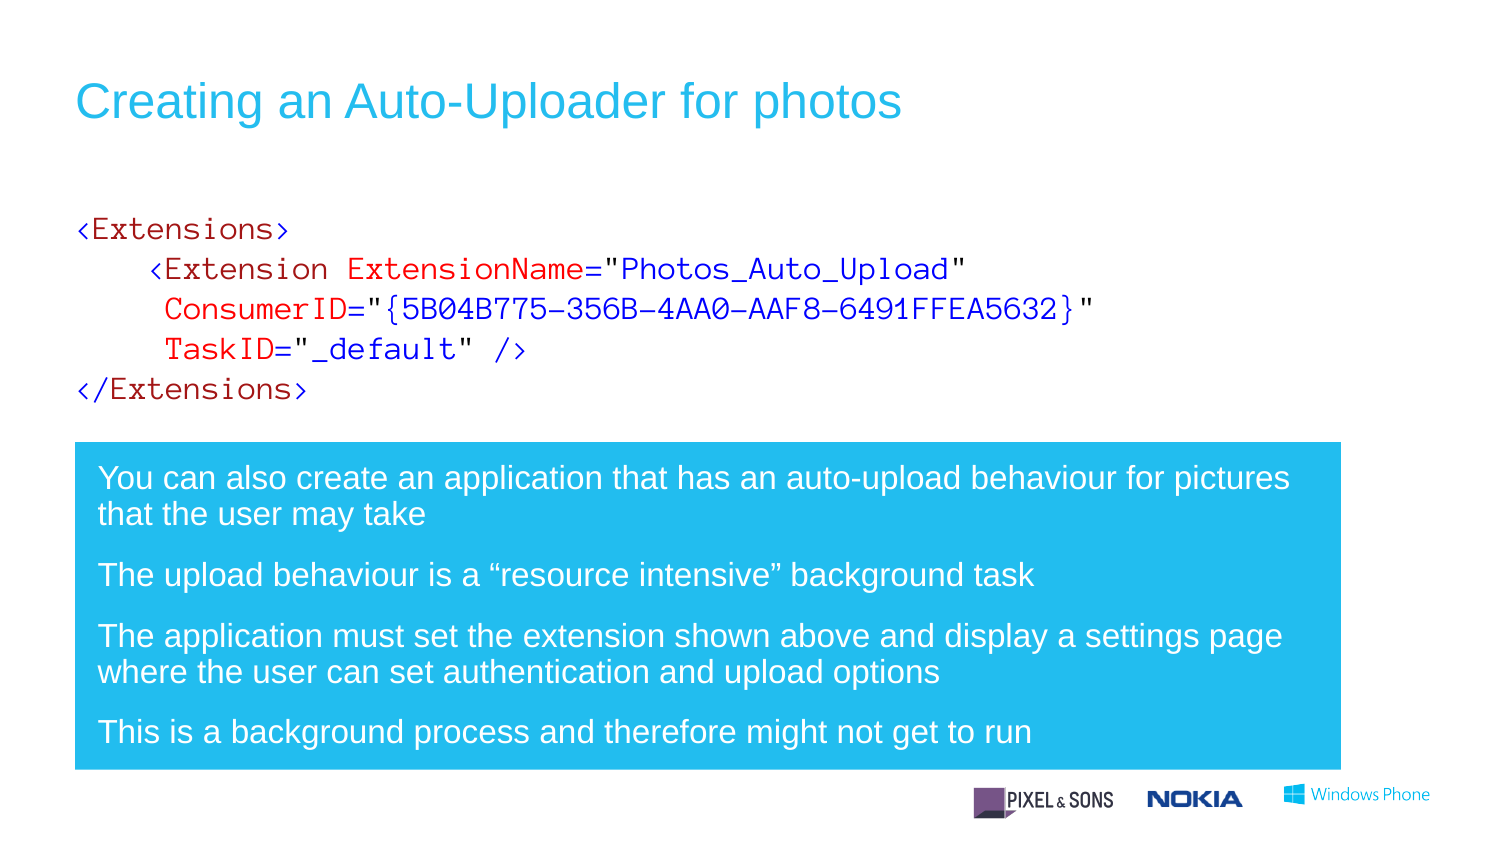

# Creating an Auto-Uploader for photos

<Extensions>
    <Extension ExtensionName="Photos_Auto_Upload"
     ConsumerID="{5B04B775-356B-4AA0-AAF8-6491FFEA5632}"
     TaskID="_default" />
</Extensions>
You can also create an application that has an auto-upload behaviour for pictures that the user may take
The upload behaviour is a “resource intensive” background task
The application must set the extension shown above and display a settings page where the user can set authentication and upload options
This is a background process and therefore might not get to run